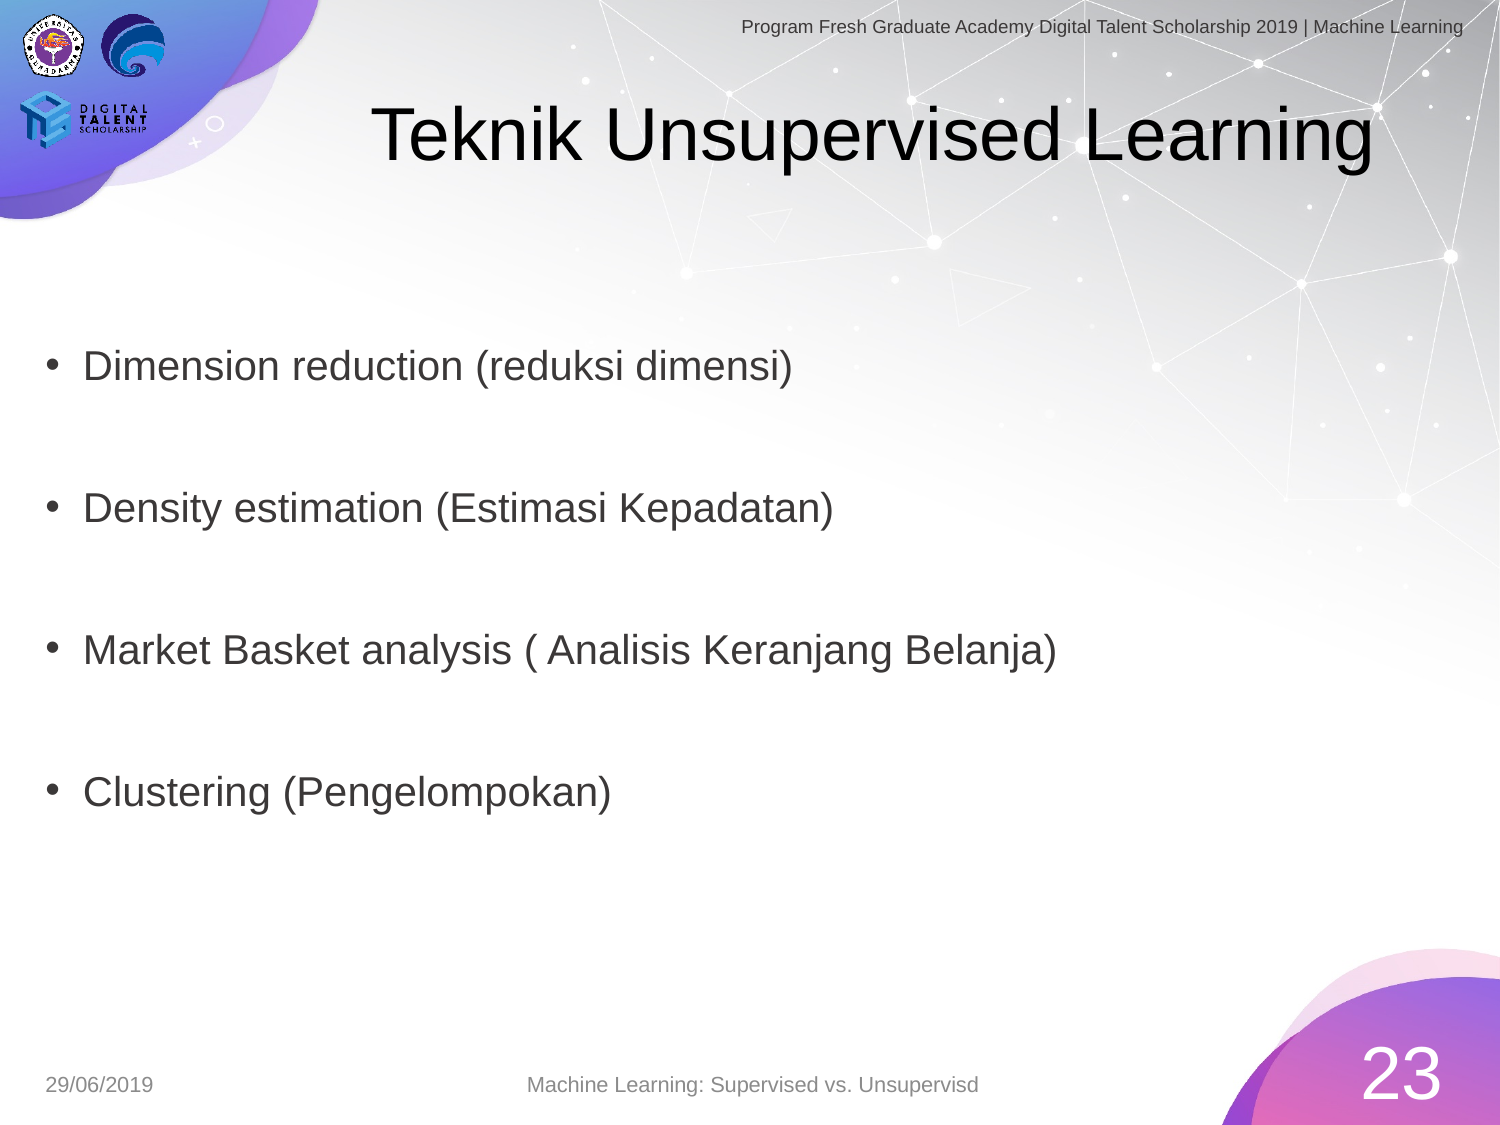

# Teknik Unsupervised Learning
Dimension reduction (reduksi dimensi)

Density estimation (Estimasi Kepadatan)

Market Basket analysis ( Analisis Keranjang Belanja)

Clustering (Pengelompokan)
23
Machine Learning: Supervised vs. Unsupervisd
29/06/2019